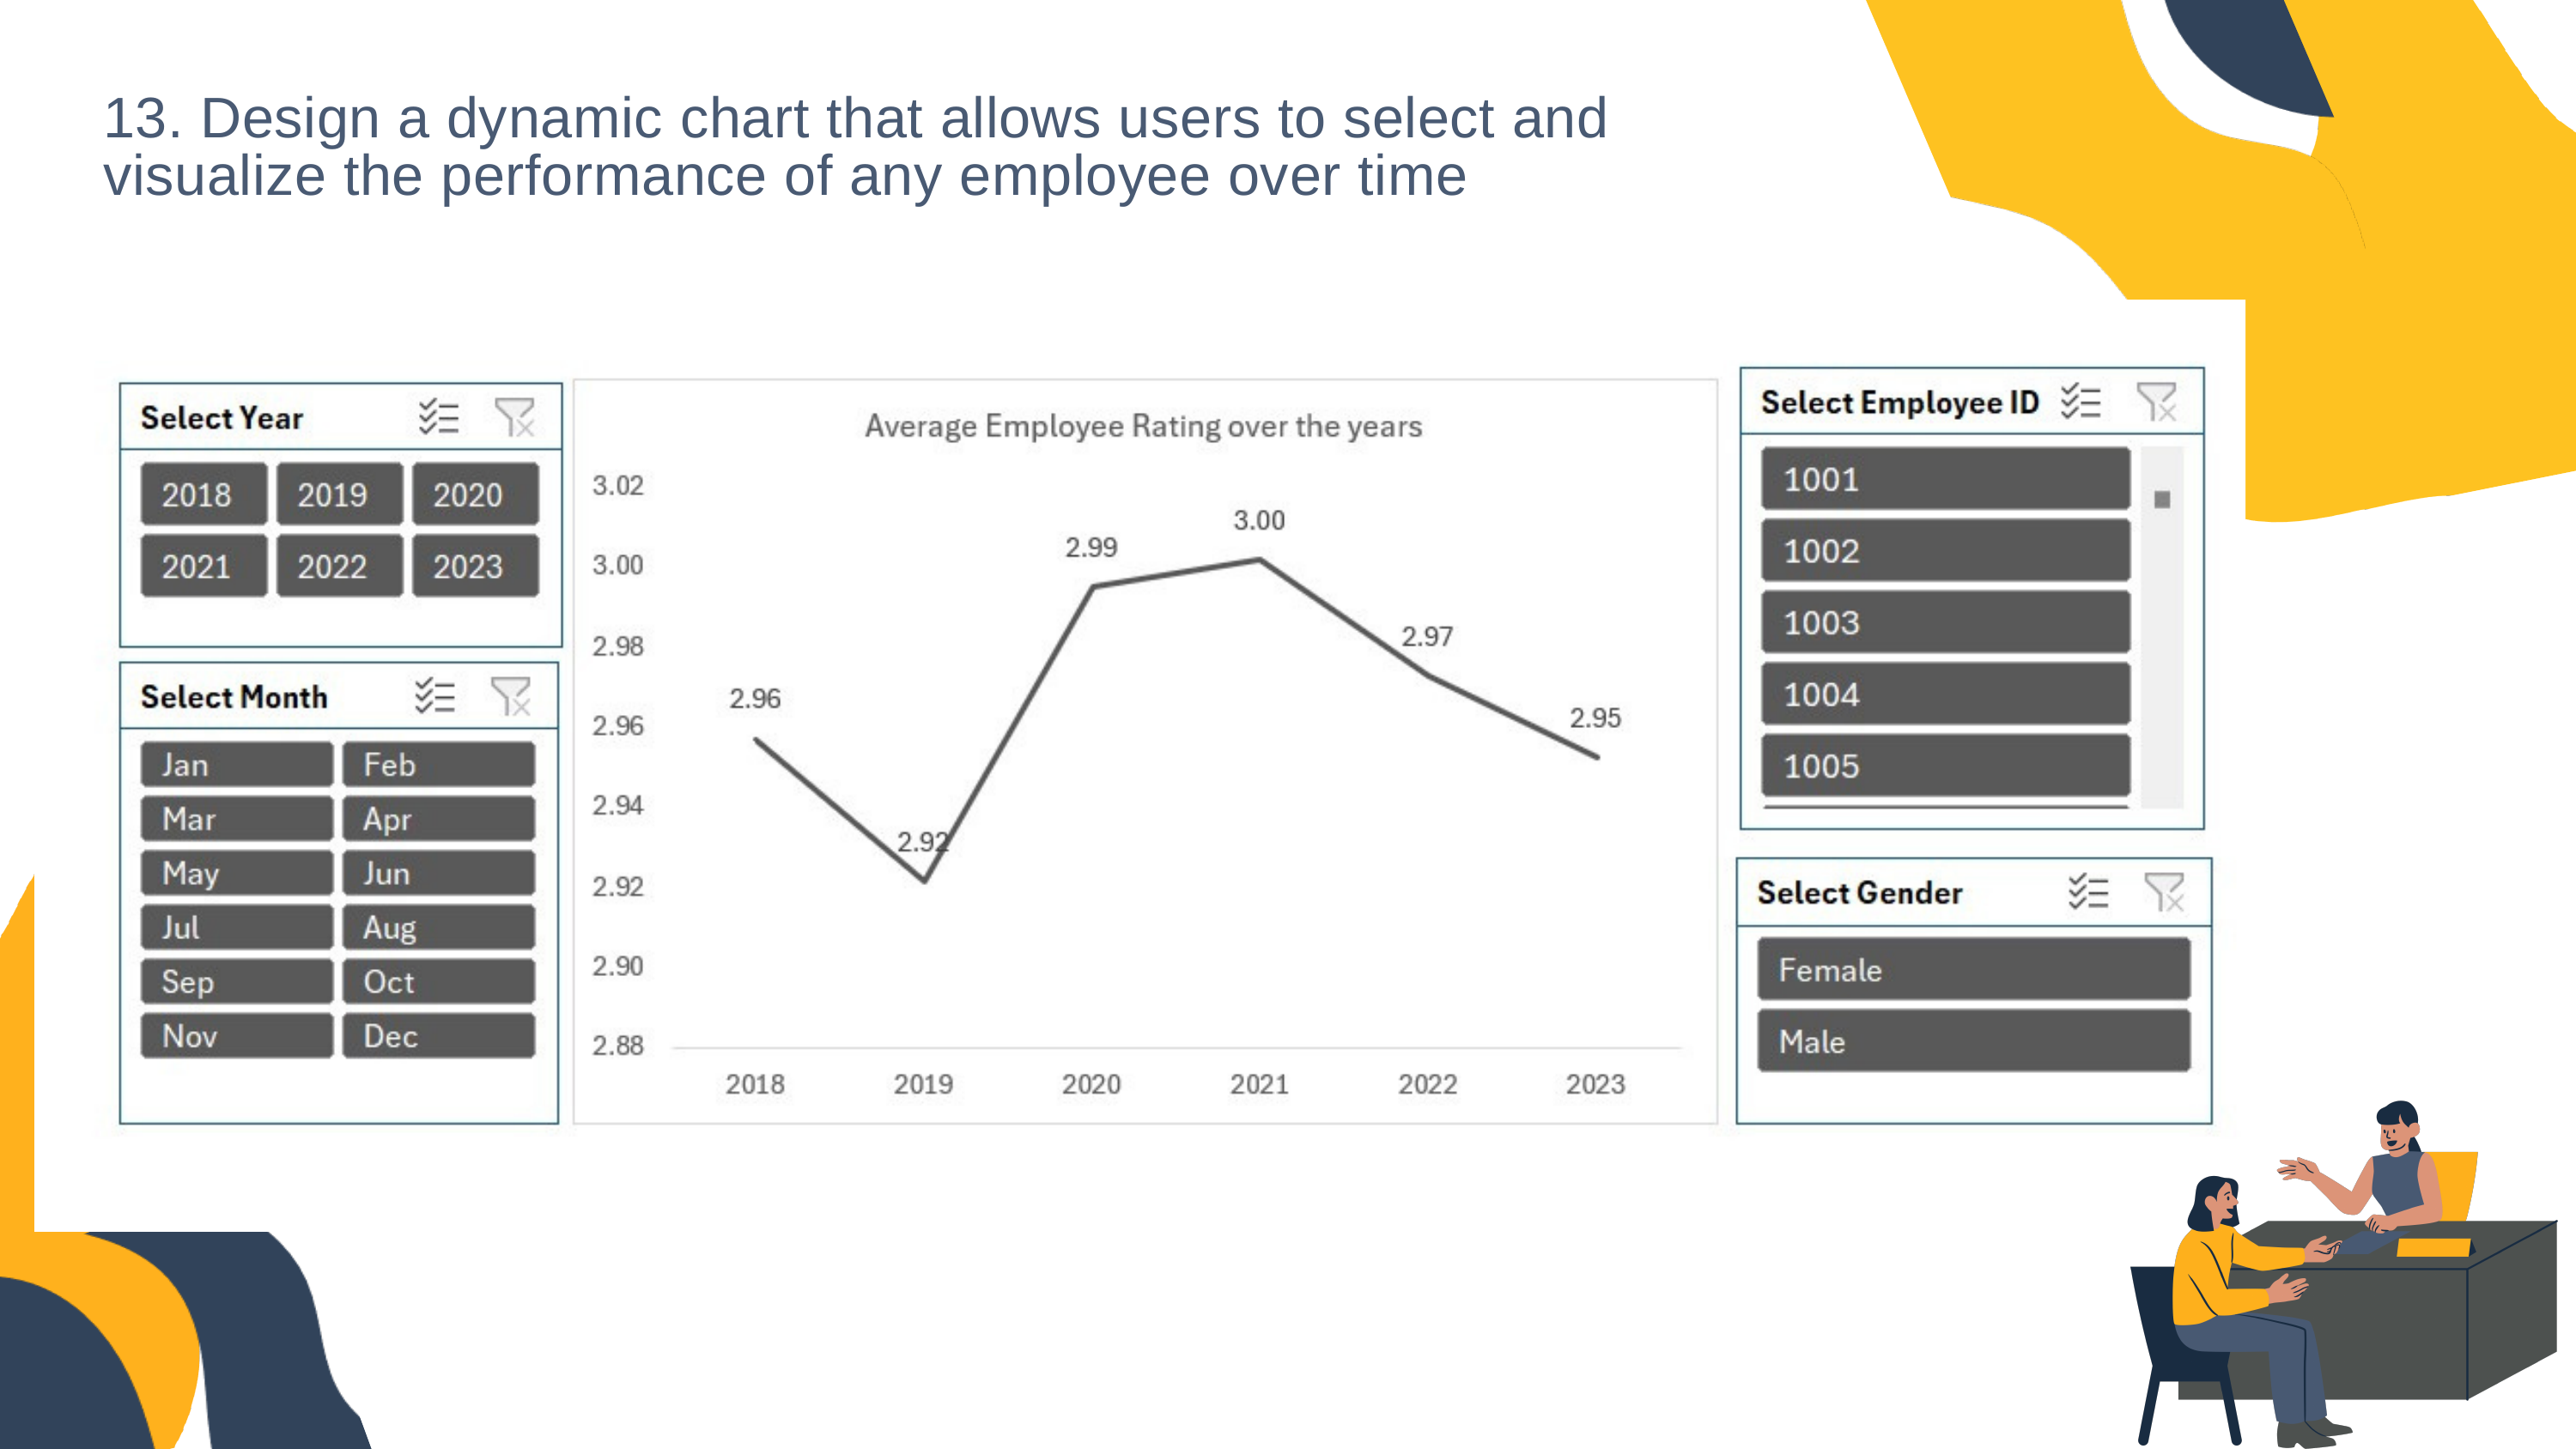

13. Design a dynamic chart that allows users to select and visualize the performance of any employee over time